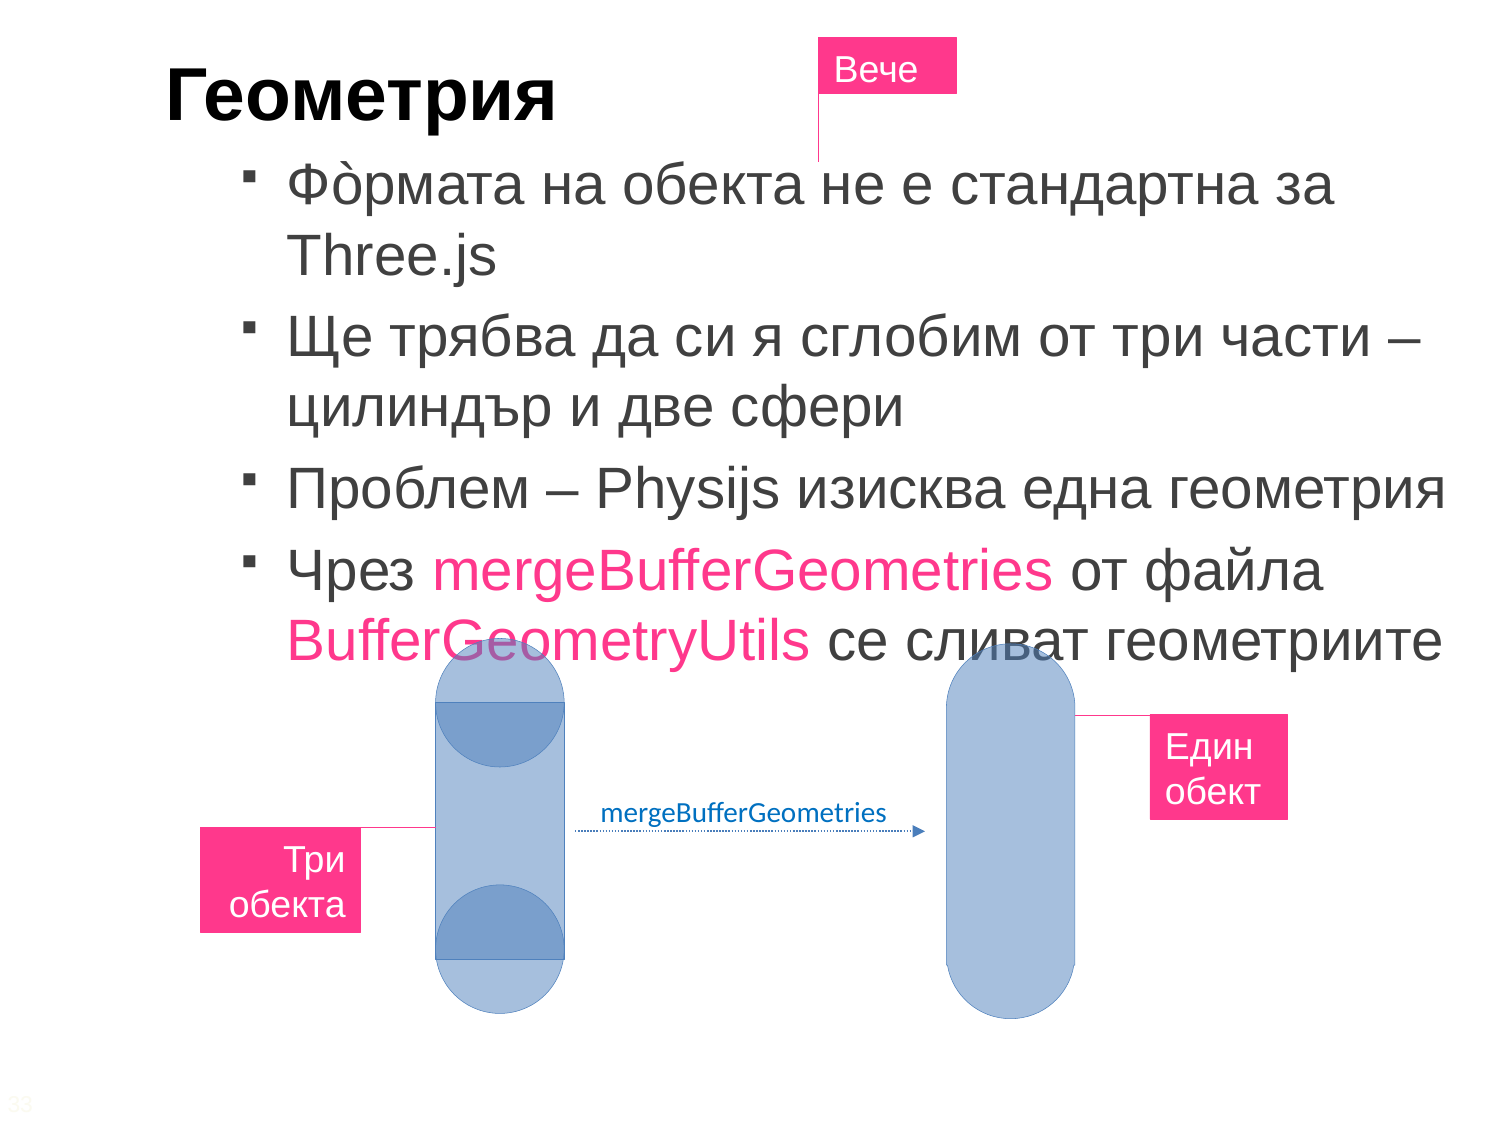

Геометрия
Фòрмата на обекта не е стандартна за Three.js
Ще трябва да си я сглобим от три части – цилиндър и две сфери
Проблем – Physijs изисква една геометрия
Чрез mergeBufferGeometries от файла BufferGeometryUtils се сливат геометриите
Вече е

Един обект
mergeBufferGeometries
Три обекта